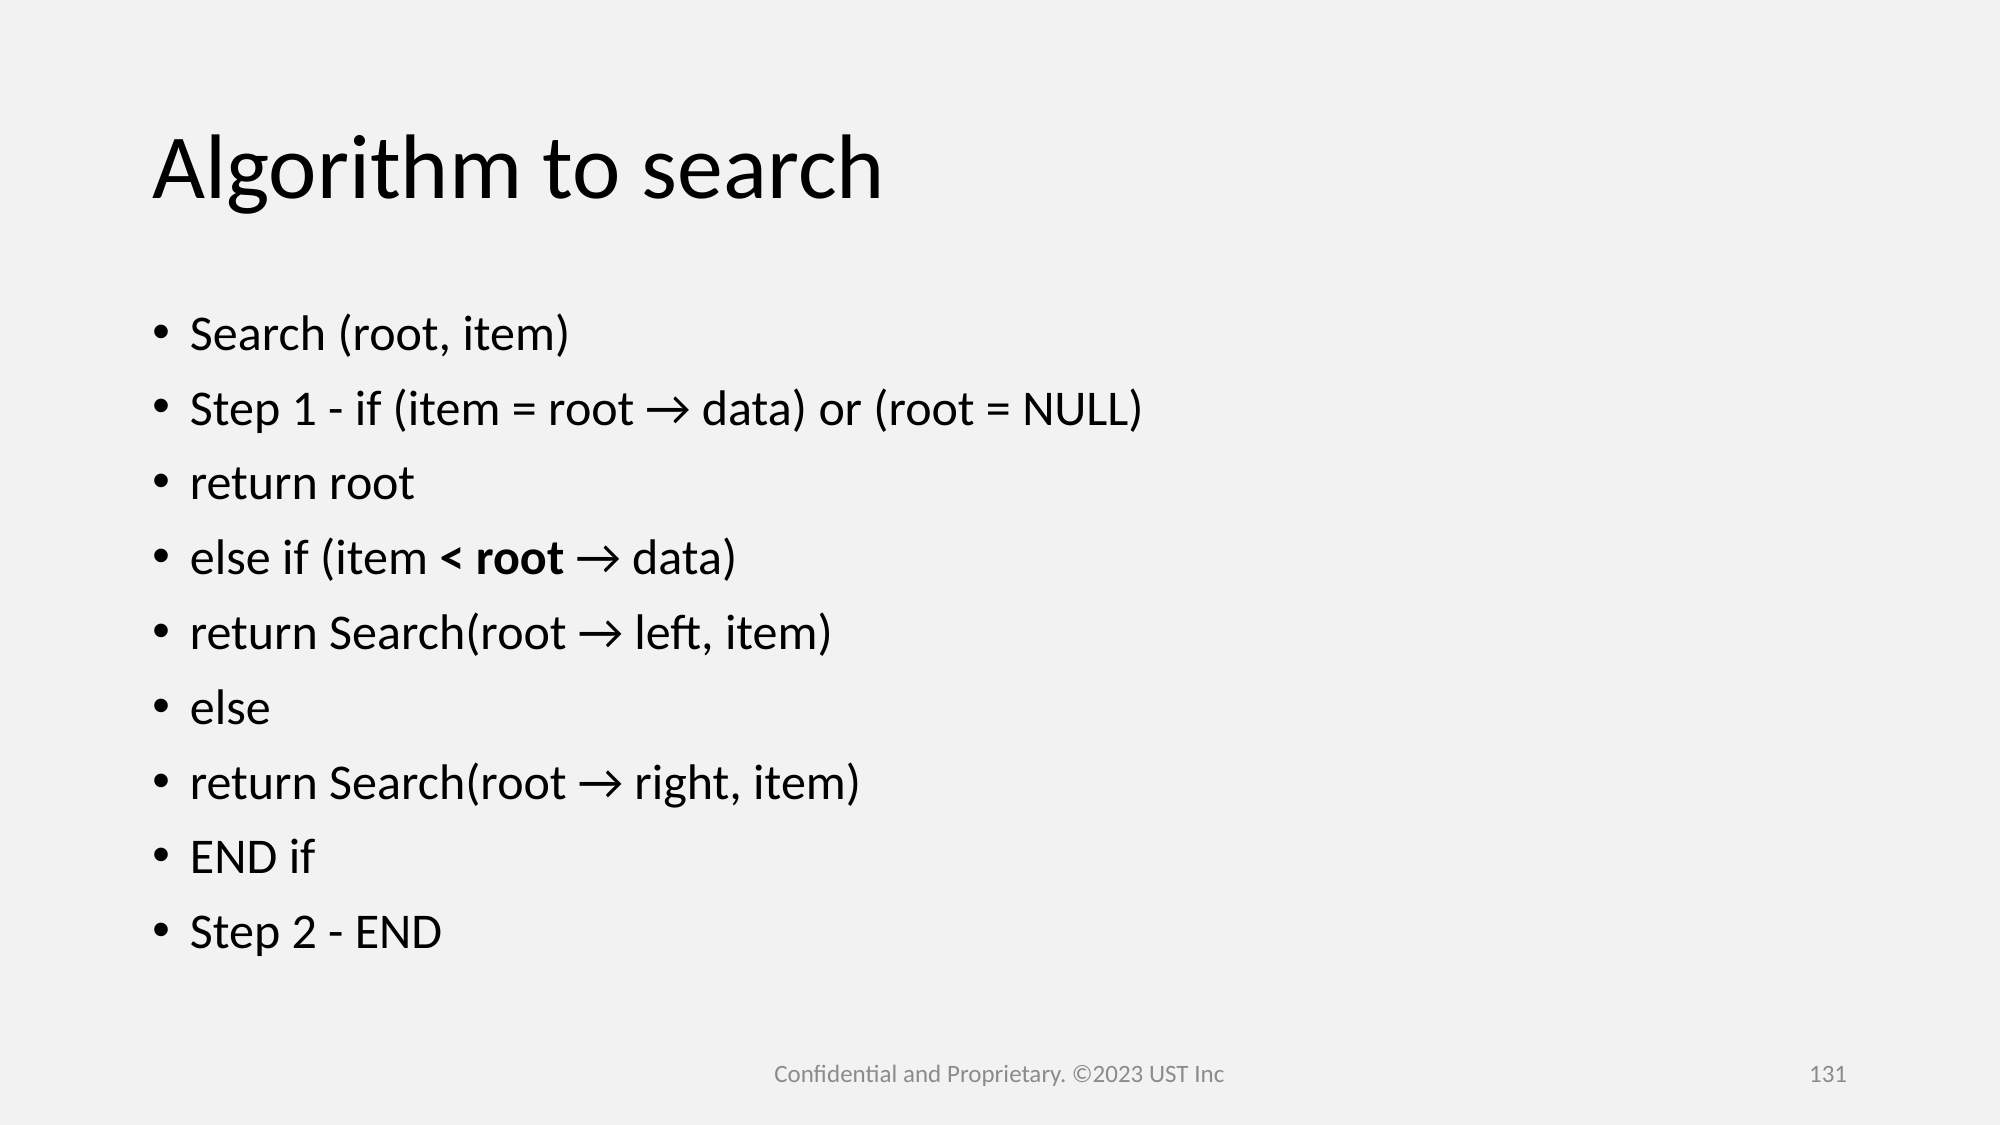

# Algorithm to search
Search (root, item)
Step 1 - if (item = root → data) or (root = NULL)
return root
else if (item < root → data)
return Search(root → left, item)
else
return Search(root → right, item)
END if
Step 2 - END

Confidential and Proprietary. ©2023 UST Inc
131